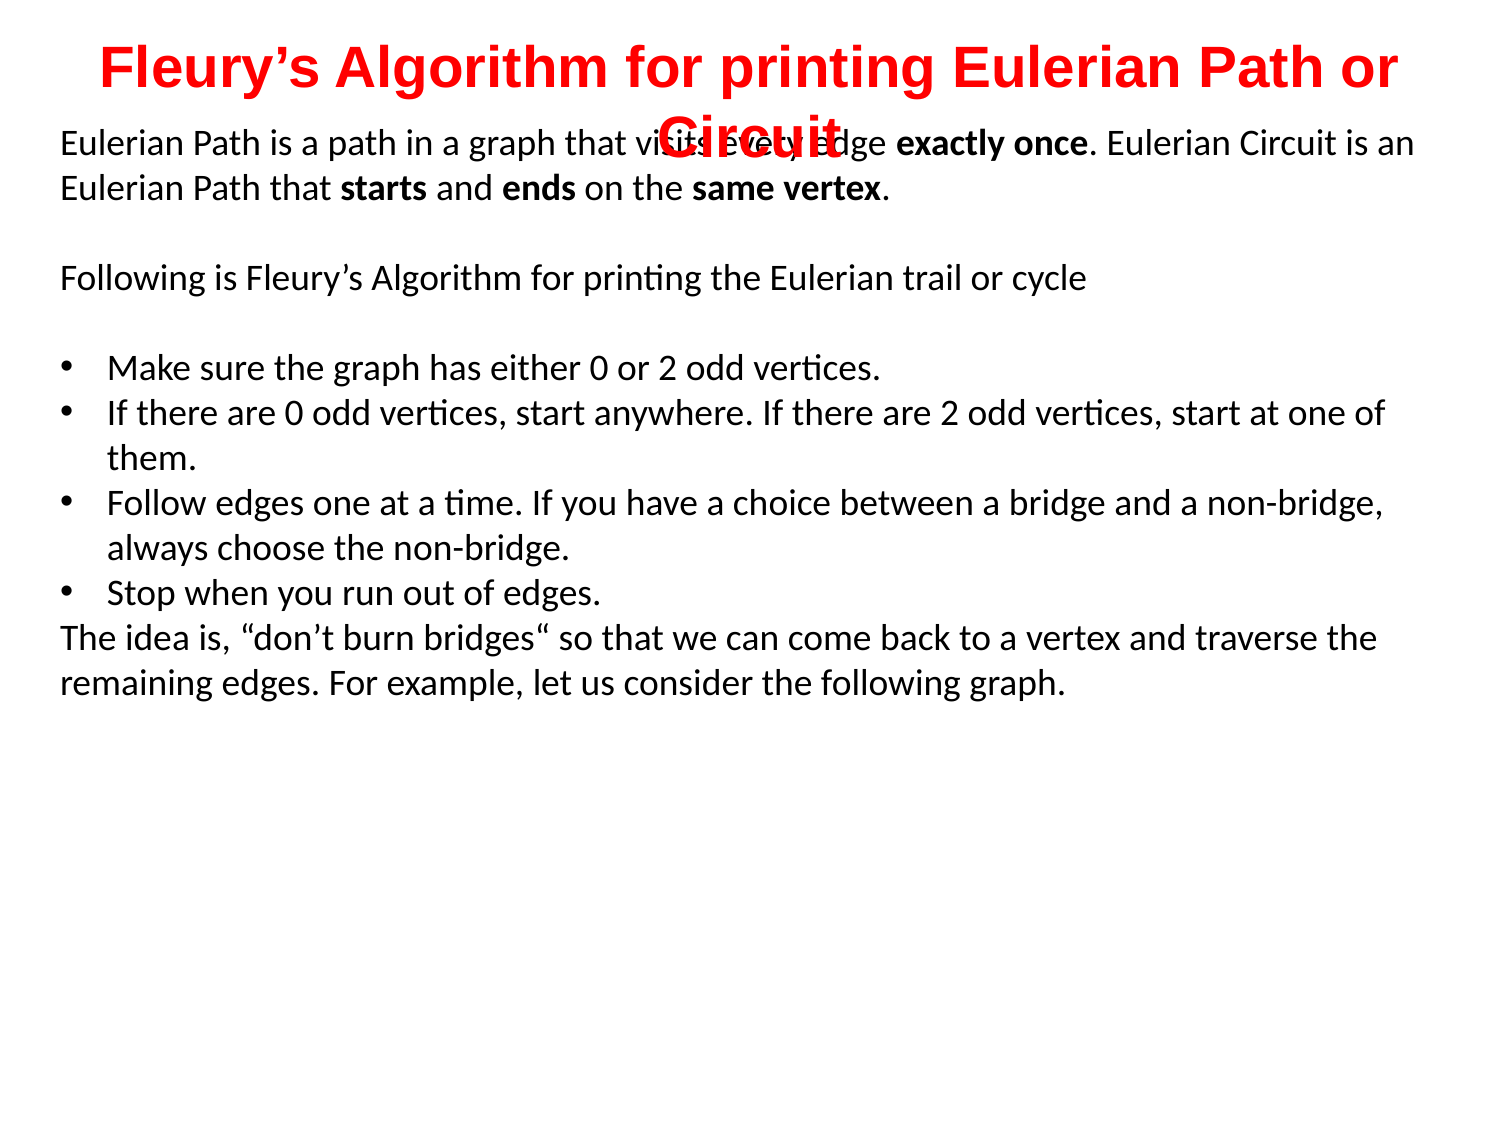

Fleury’s Algorithm for printing Eulerian Path or Circuit
Eulerian Path is a path in a graph that visits every edge exactly once. Eulerian Circuit is an Eulerian Path that starts and ends on the same vertex.

Following is Fleury’s Algorithm for printing the Eulerian trail or cycle

Make sure the graph has either 0 or 2 odd vertices.
If there are 0 odd vertices, start anywhere. If there are 2 odd vertices, start at one of them.
Follow edges one at a time. If you have a choice between a bridge and a non-bridge, always choose the non-bridge.
Stop when you run out of edges.
The idea is, “don’t burn bridges“ so that we can come back to a vertex and traverse the remaining edges. For example, let us consider the following graph.